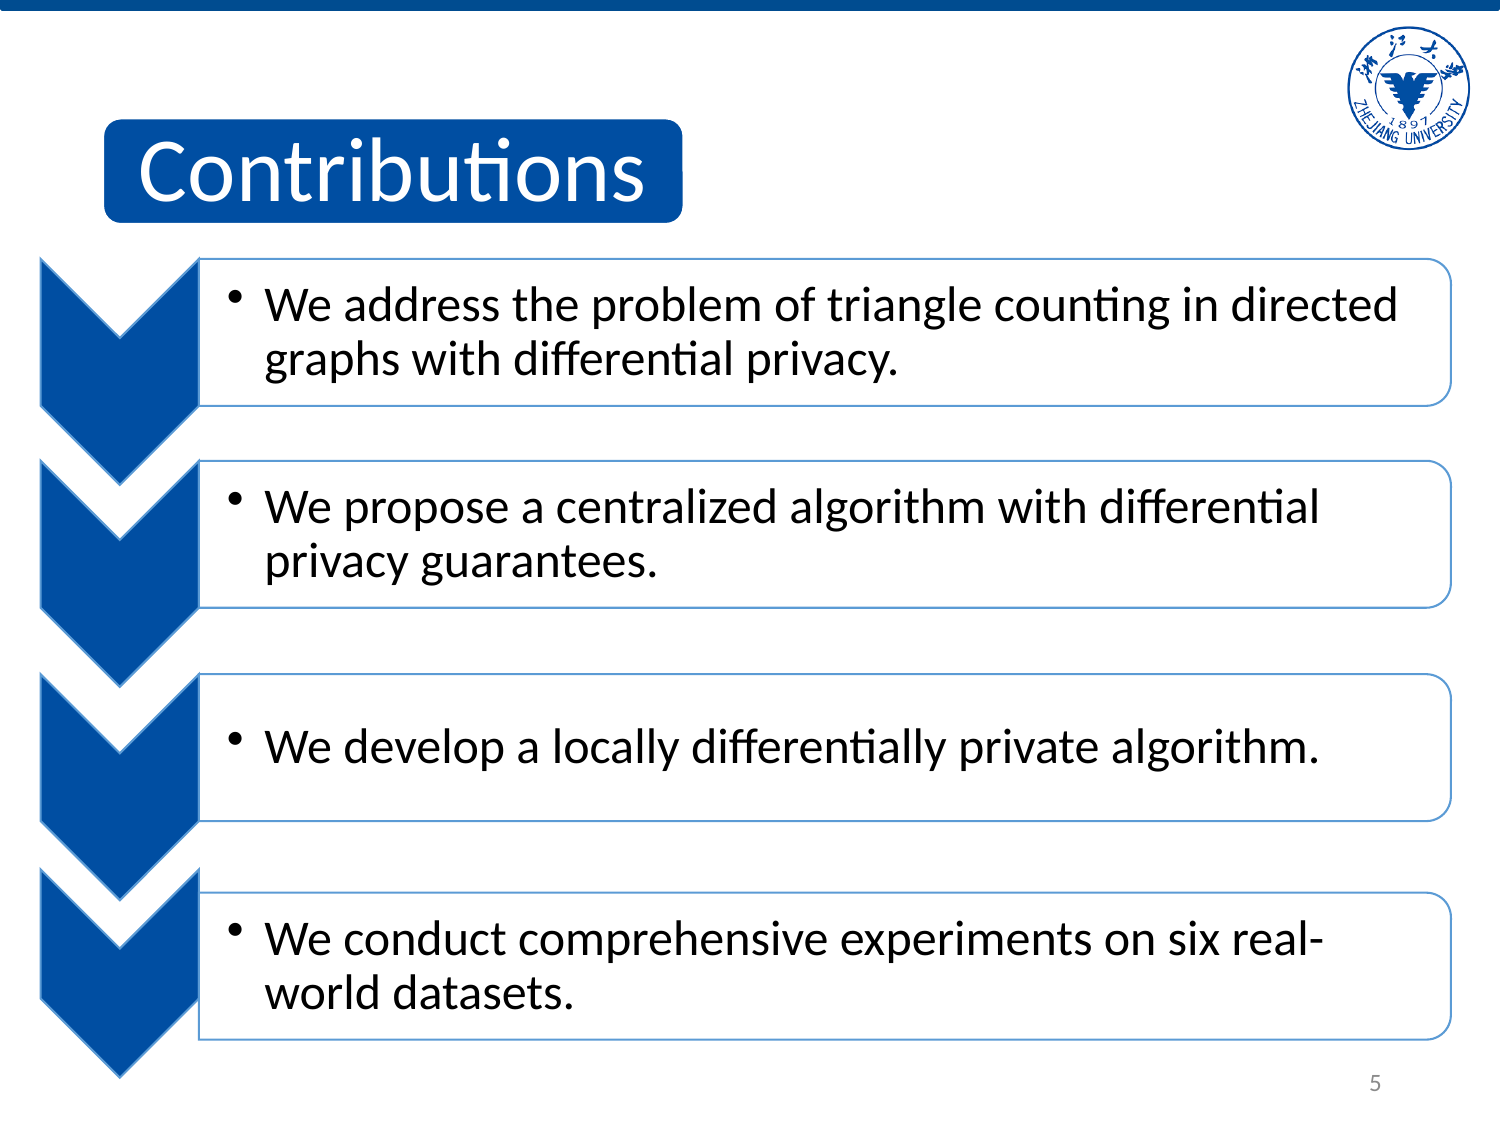

Contributions

We address the problem of triangle counting in directed graphs with differential privacy.

We propose a centralized algorithm with differential privacy guarantees.

We develop a locally differentially private algorithm.

We conduct comprehensive experiments on six real-world datasets.
5